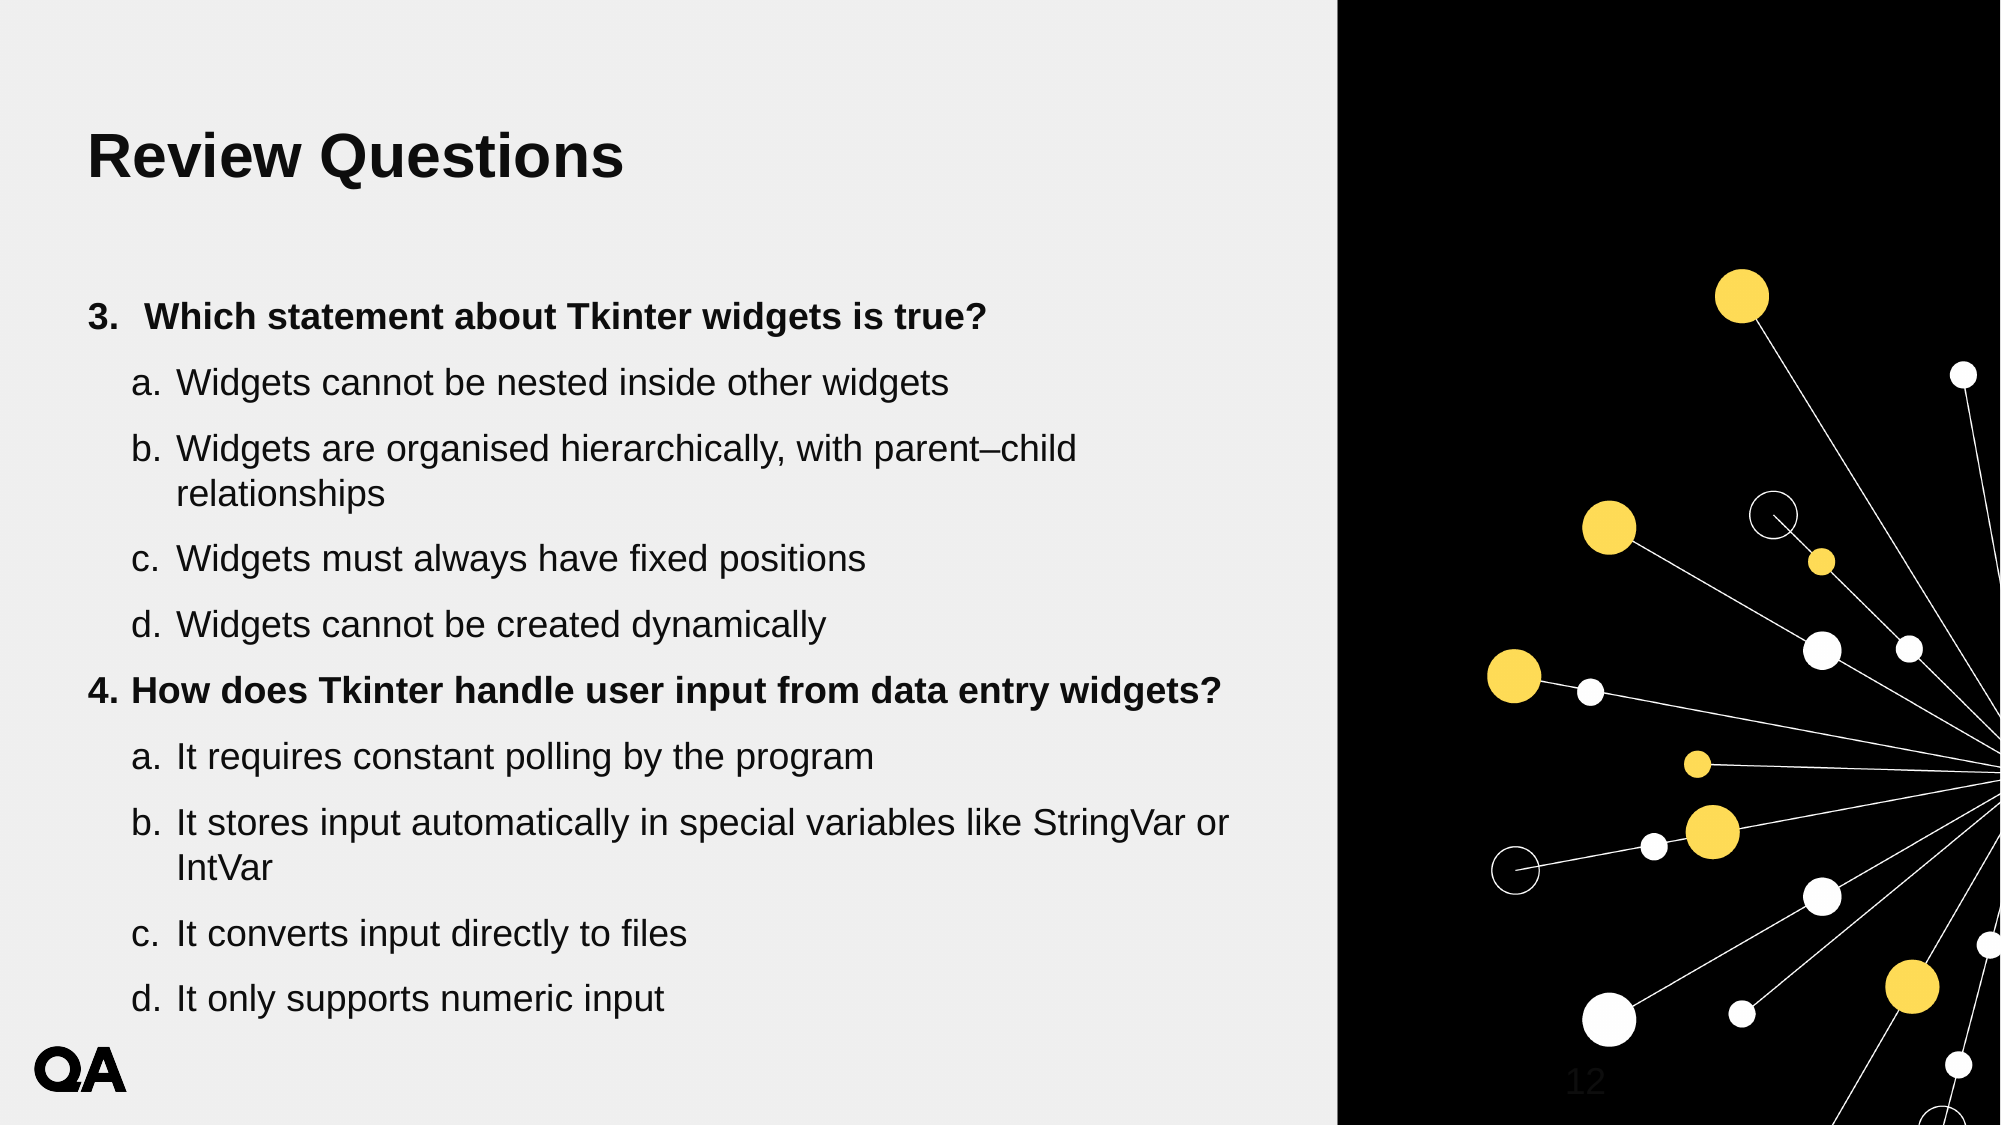

# Review Questions
Which statement about Tkinter widgets is true?
Widgets cannot be nested inside other widgets
Widgets are organised hierarchically, with parent–child relationships
Widgets must always have fixed positions
Widgets cannot be created dynamically
How does Tkinter handle user input from data entry widgets?
It requires constant polling by the program
It stores input automatically in special variables like StringVar or IntVar
It converts input directly to files
It only supports numeric input
12